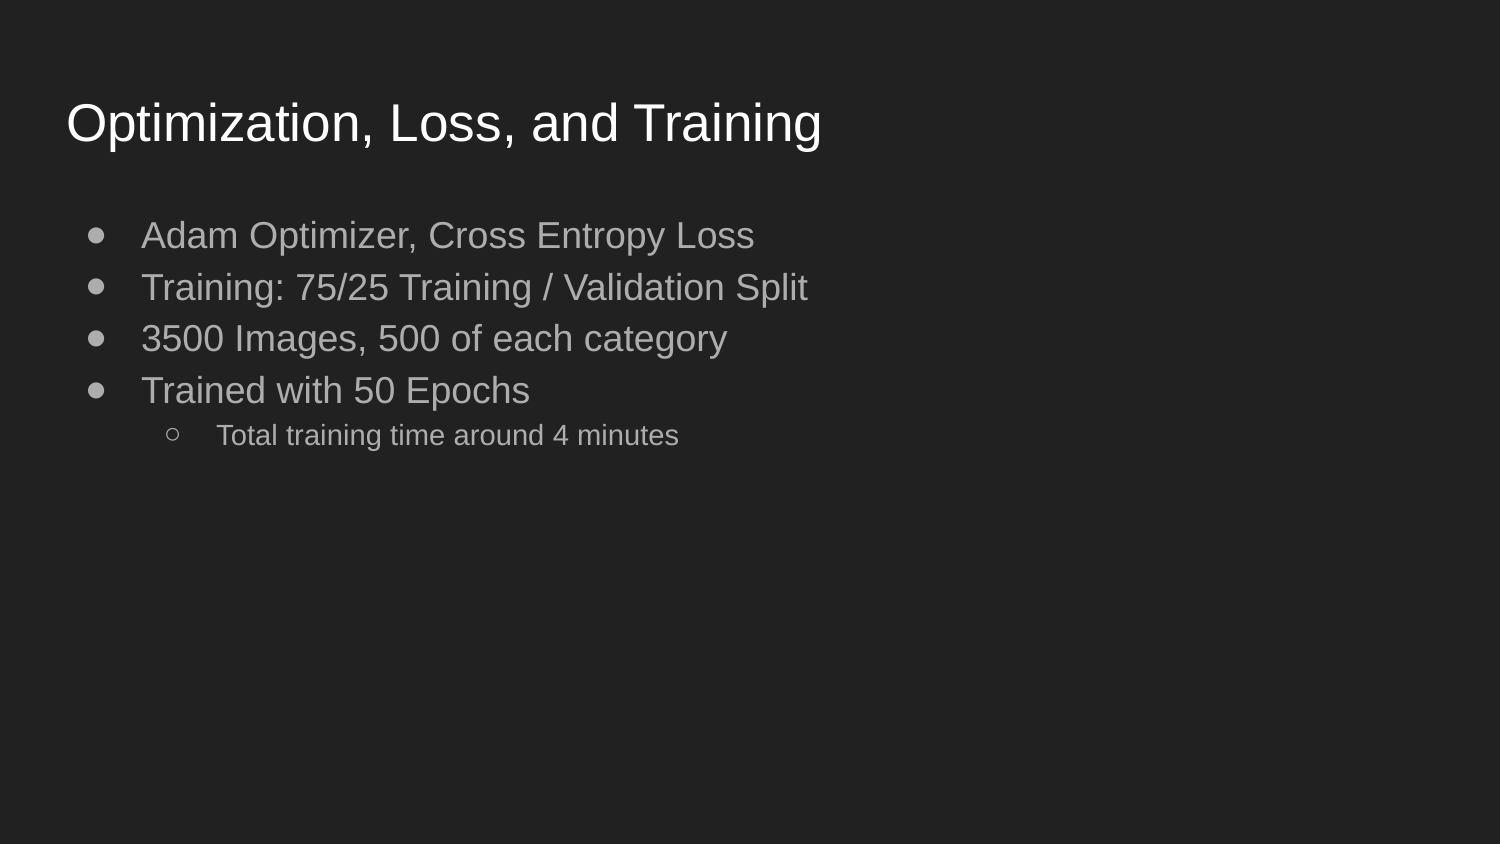

# Optimization, Loss, and Training
Adam Optimizer, Cross Entropy Loss
Training: 75/25 Training / Validation Split
3500 Images, 500 of each category
Trained with 50 Epochs
Total training time around 4 minutes